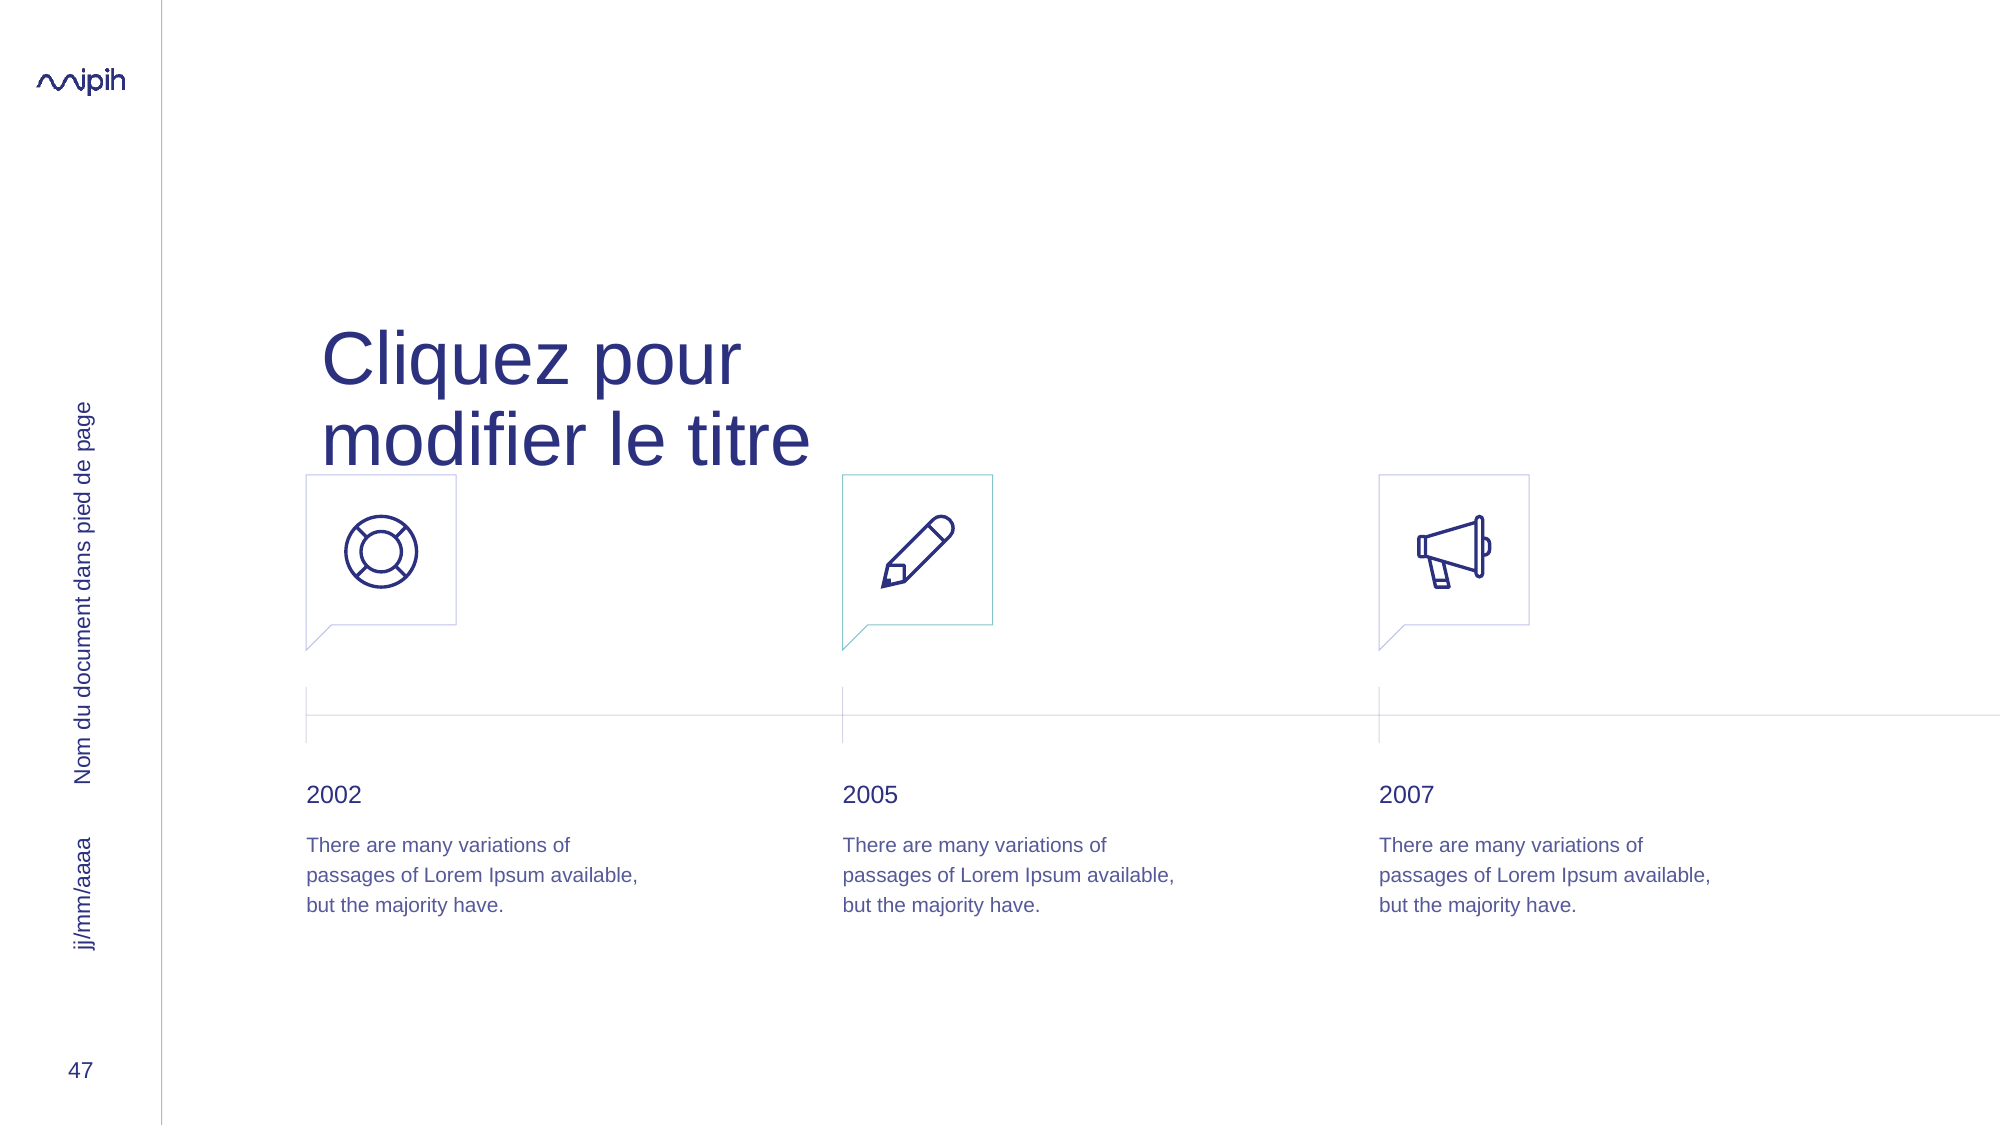

# Cliquez pour modifier le titre
Nom du document dans pied de page

2002
2005
2007
There are many variations of passages of Lorem Ipsum available, but the majority have.
There are many variations of passages of Lorem Ipsum available, but the majority have.
There are many variations of passages of Lorem Ipsum available, but the majority have.
jj/mm/aaaa